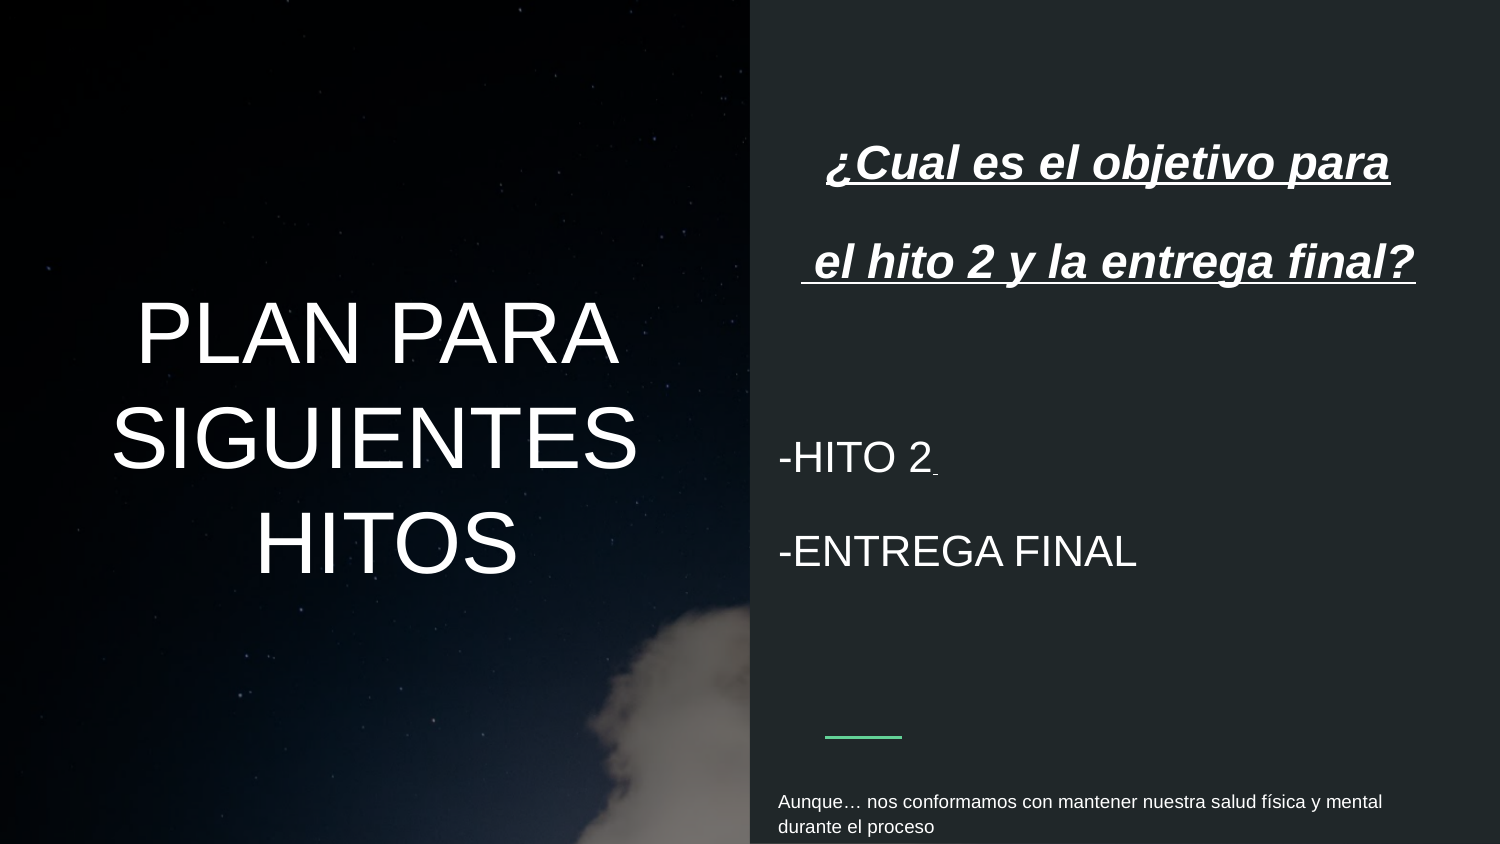

¿Cual es el objetivo para
 el hito 2 y la entrega final?

-HITO 2
-ENTREGA FINAL

Aunque… nos conformamos con mantener nuestra salud física y mental durante el proceso

# PLAN PARA SIGUIENTES
 HITOS